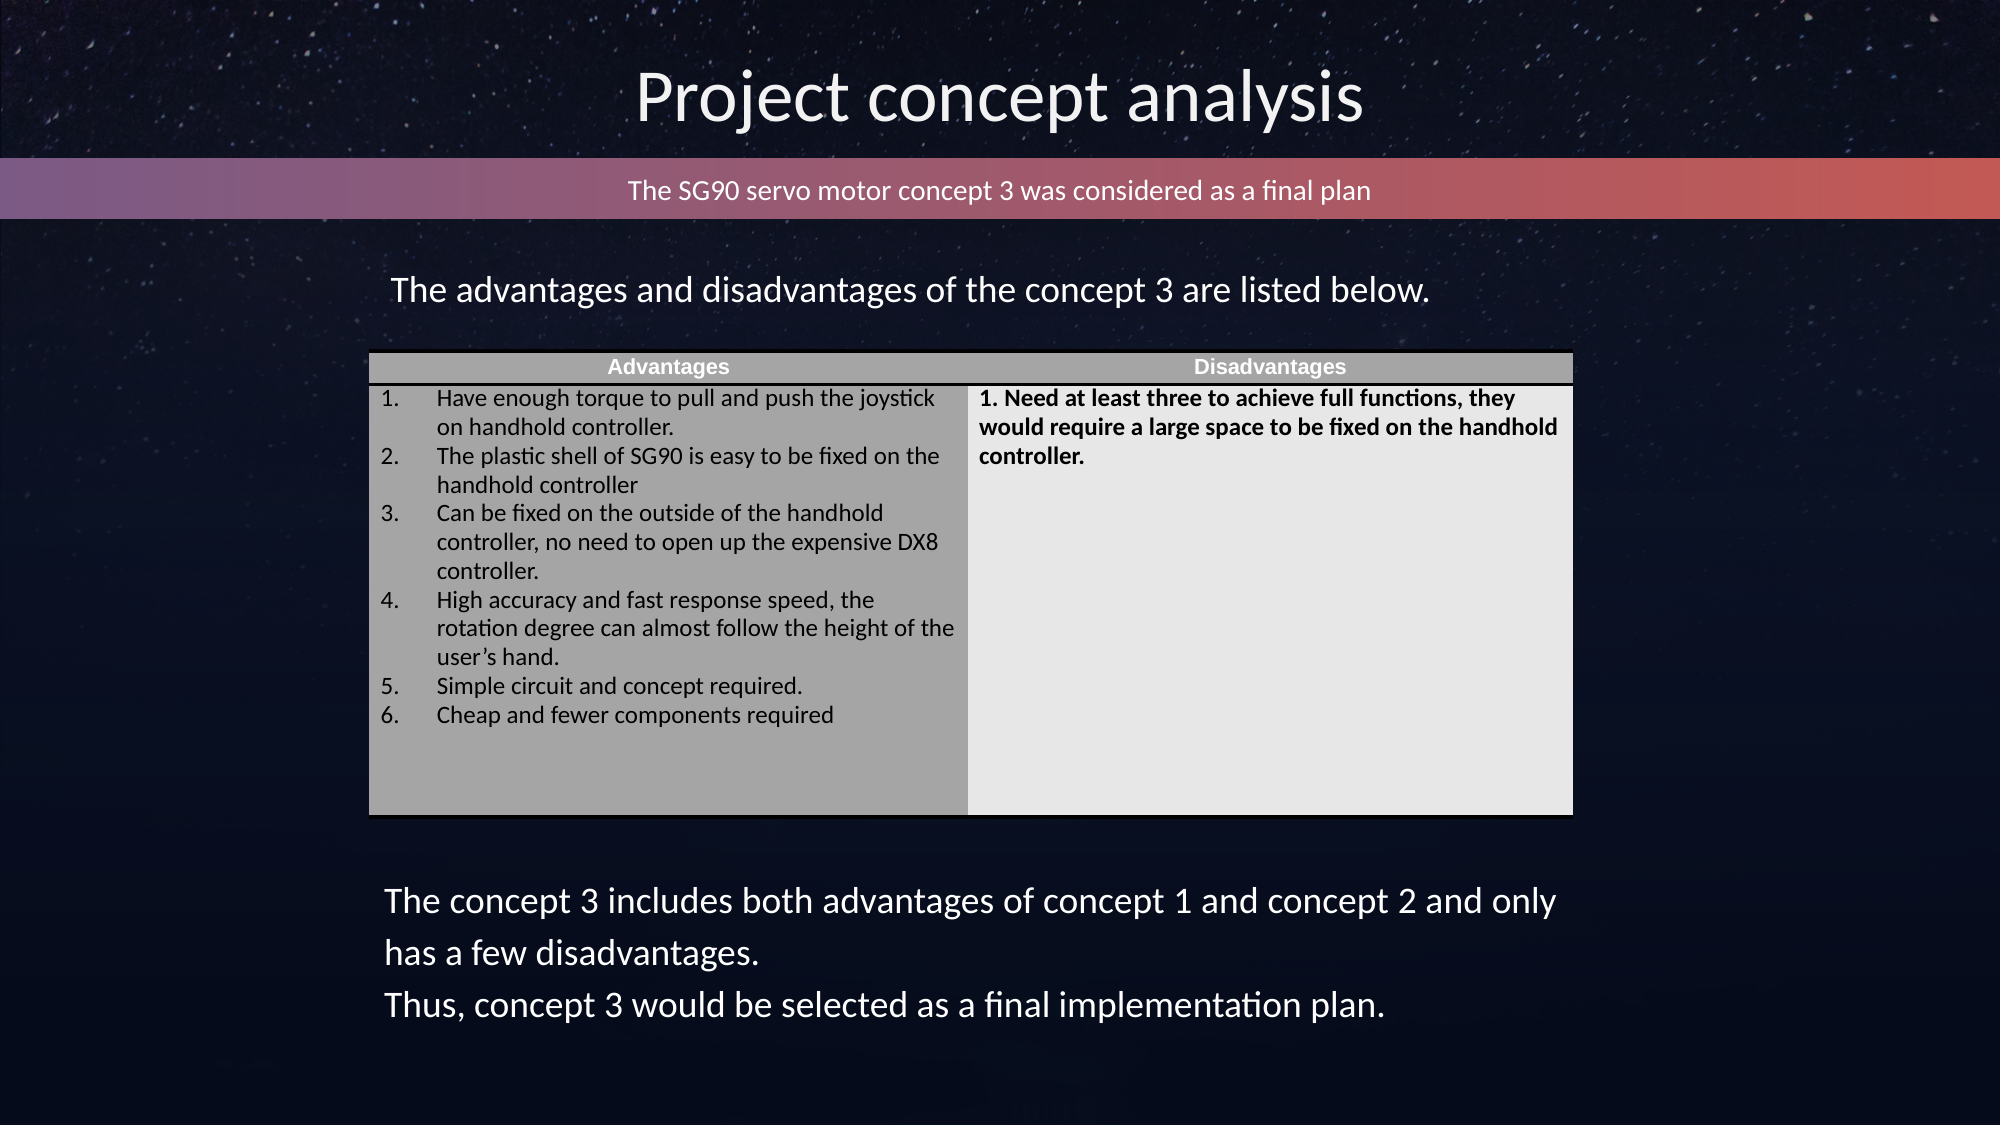

Project concept analysis
The SG90 servo motor concept 3 was considered as a final plan
            The advantages and disadvantages of the concept 3 are listed below.
| Advantages | Disadvantages |
| --- | --- |
| Have enough torque to pull and push the joystick on handhold controller. The plastic shell of SG90 is easy to be fixed on the handhold controller Can be fixed on the outside of the handhold controller, no need to open up the expensive DX8 controller. High accuracy and fast response speed, the rotation degree can almost follow the height of the user’s hand. Simple circuit and concept required. Cheap and fewer components required | 1. Need at least three to achieve full functions, they would require a large space to be fixed on the handhold controller. |
The concept 3 includes both advantages of concept 1 and concept 2 and only has a few disadvantages.
Thus, concept 3 would be selected as a final implementation plan.